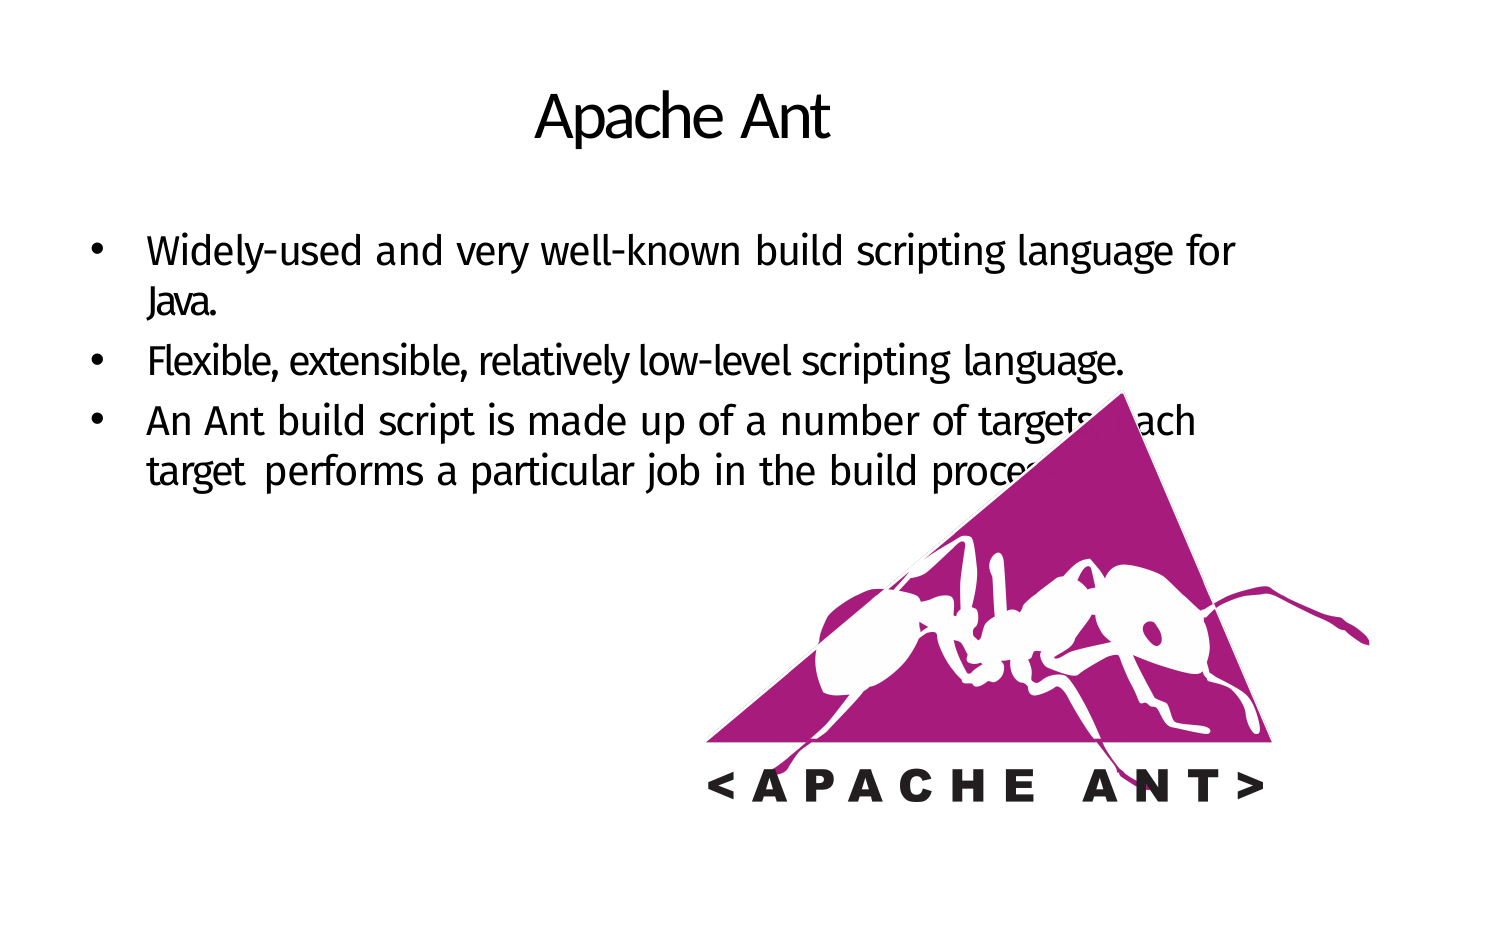

# Apache Ant
Widely-used and very well-known build scripting language for Java.
Flexible, extensible, relatively low-level scripting language.
An Ant build script is made up of a number of targets, each target  performs a particular job in the build process.